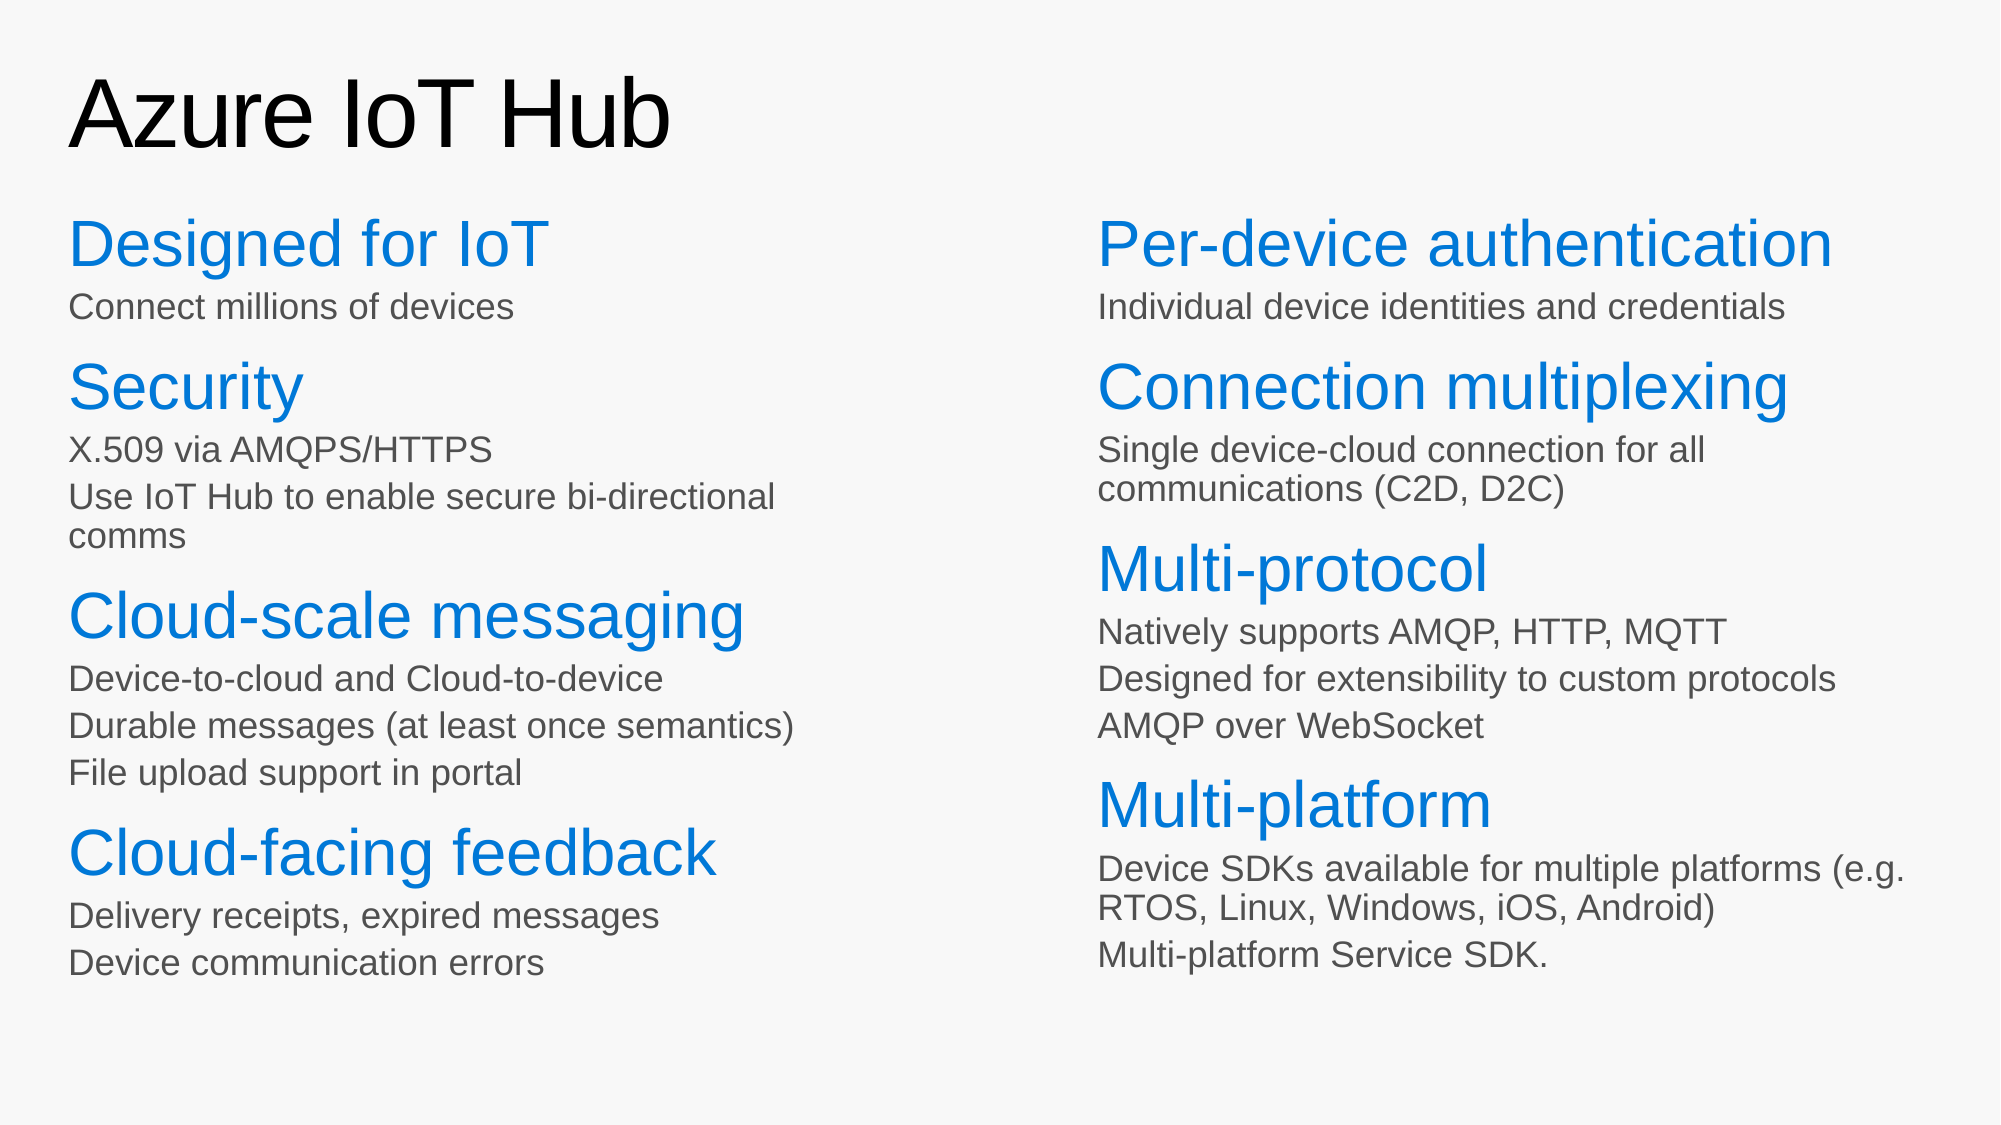

# Azure IoT Hub
Designed for IoT
Connect millions of devices
Security
X.509 via AMQPS/HTTPS
Use IoT Hub to enable secure bi-directional comms
Cloud-scale messaging
Device-to-cloud and Cloud-to-device
Durable messages (at least once semantics)
File upload support in portal
Cloud-facing feedback
Delivery receipts, expired messages
Device communication errors
Per-device authentication
Individual device identities and credentials
Connection multiplexing
Single device-cloud connection for all communications (C2D, D2C)
Multi-protocol
Natively supports AMQP, HTTP, MQTT
Designed for extensibility to custom protocols
AMQP over WebSocket
Multi-platform
Device SDKs available for multiple platforms (e.g. RTOS, Linux, Windows, iOS, Android)
Multi-platform Service SDK.